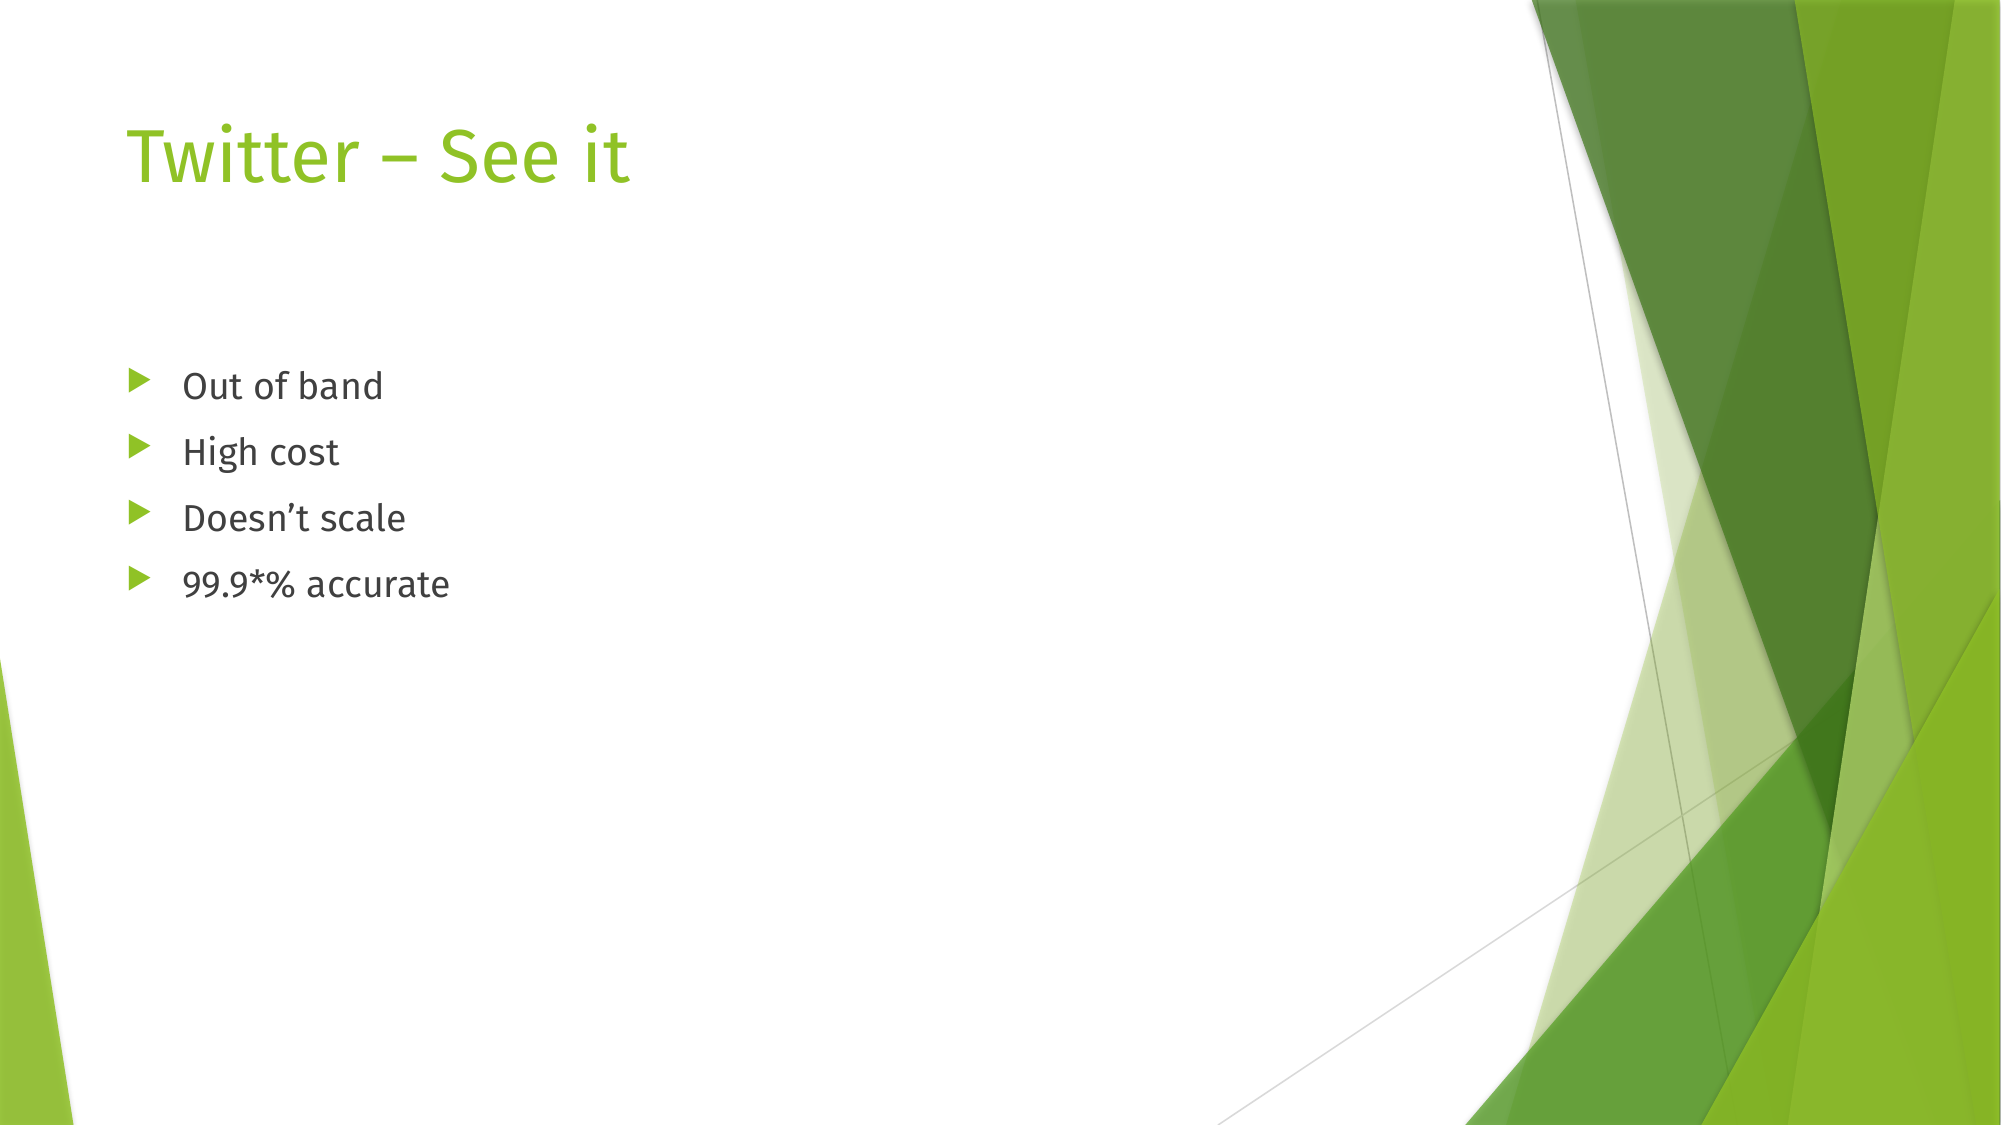

# Twitter – See it
Out of band
High cost
Doesn’t scale
99.9*% accurate